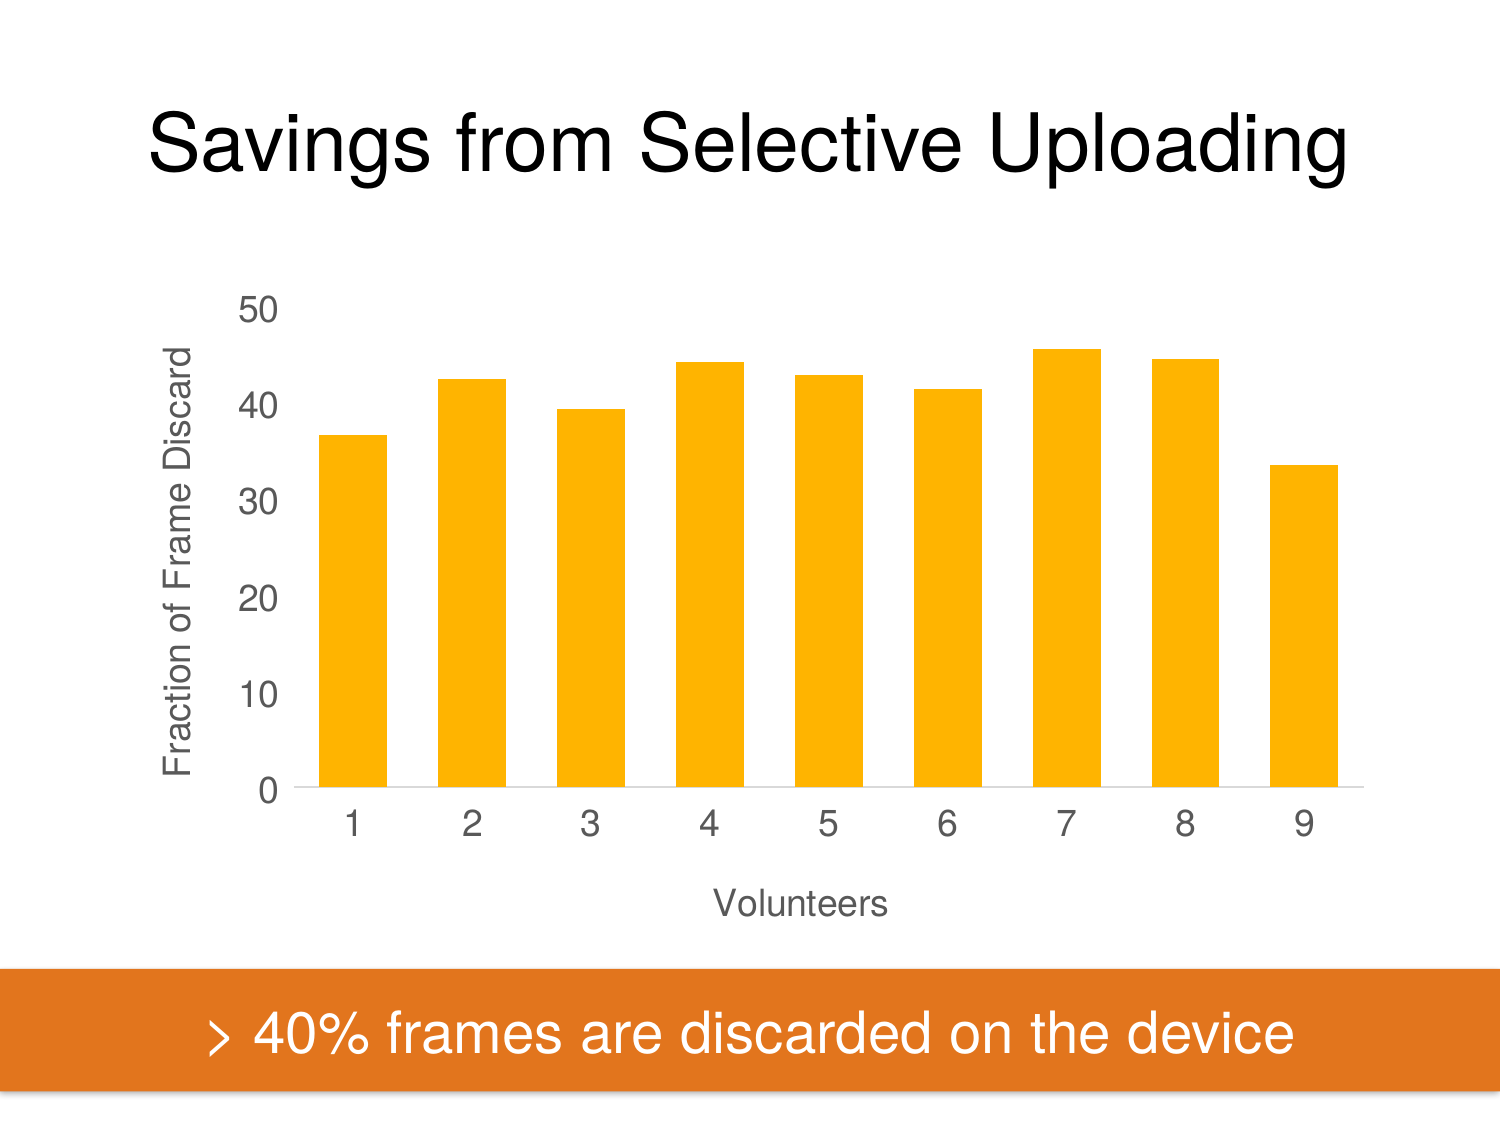

# Savings from Selective Uploading

### Chart

| Category |  |
|---|---|
> 40% frames are discarded on the device
38